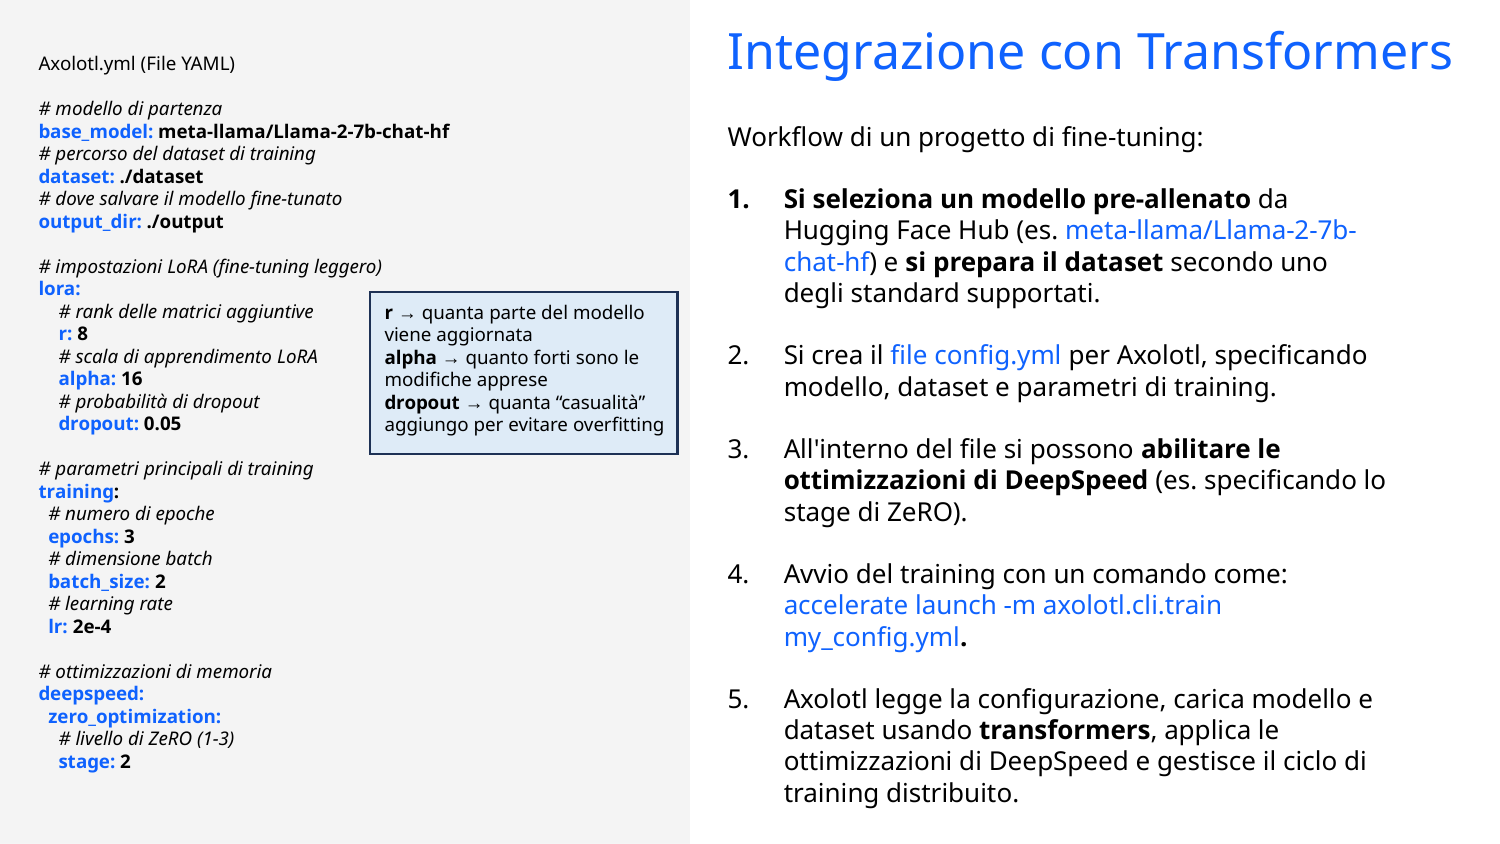

Integrazione con Transformers
Axolotl.yml (File YAML)

# modello di partenza
base_model: meta-llama/Llama-2-7b-chat-hf
# percorso del dataset di training
dataset: ./dataset
# dove salvare il modello fine-tunato
output_dir: ./output

# impostazioni LoRA (fine-tuning leggero)
lora:
    # rank delle matrici aggiuntive
    r: 8
    # scala di apprendimento LoRA
    alpha: 16
    # probabilità di dropout
    dropout: 0.05

# parametri principali di training
training:
  # numero di epoche
  epochs: 3
  # dimensione batch
  batch_size: 2
  # learning rate
  lr: 2e-4

# ottimizzazioni di memoria
deepspeed:
  zero_optimization:
    # livello di ZeRO (1-3)
    stage: 2
Workflow di un progetto di fine-tuning:

Si seleziona un modello pre-allenato da Hugging Face Hub (es. meta-llama/Llama-2-7b-chat-hf) e si prepara il dataset secondo uno degli standard supportati.

Si crea il file config.yml per Axolotl, specificando modello, dataset e parametri di training.

All'interno del file si possono abilitare le ottimizzazioni di DeepSpeed (es. specificando lo stage di ZeRO).

Avvio del training con un comando come: accelerate launch -m axolotl.cli.train my_config.yml.

Axolotl legge la configurazione, carica modello e dataset usando transformers, applica le ottimizzazioni di DeepSpeed e gestisce il ciclo di training distribuito.

r → quanta parte del modello viene aggiornata
alpha → quanto forti sono le modifiche apprese
dropout → quanta “casualità” aggiungo per evitare overfitting